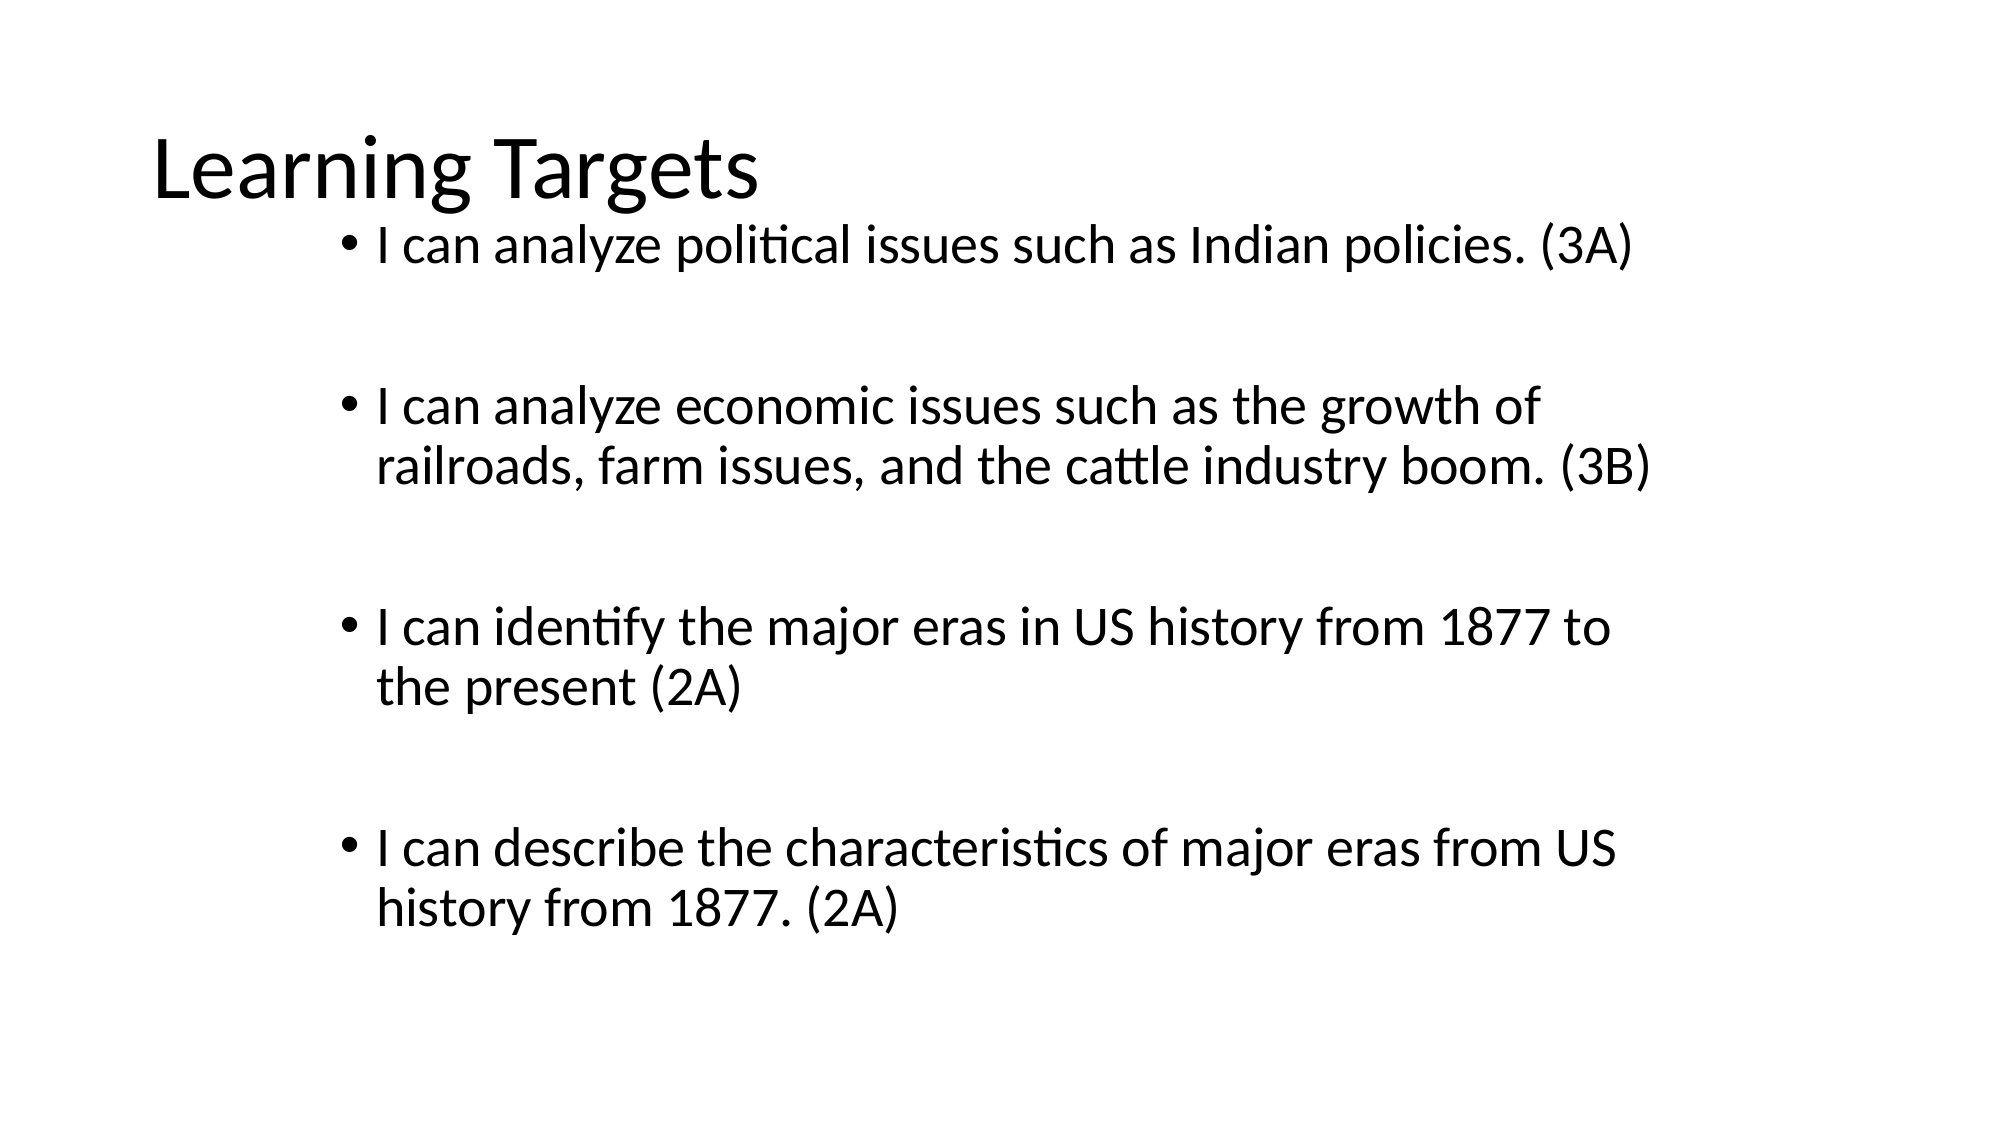

# Learning Targets
I can analyze political issues such as Indian policies. (3A)

I can analyze economic issues such as the growth of railroads, farm issues, and the cattle industry boom. (3B)

I can identify the major eras in US history from 1877 to the present (2A)

I can describe the characteristics of major eras from US history from 1877. (2A)